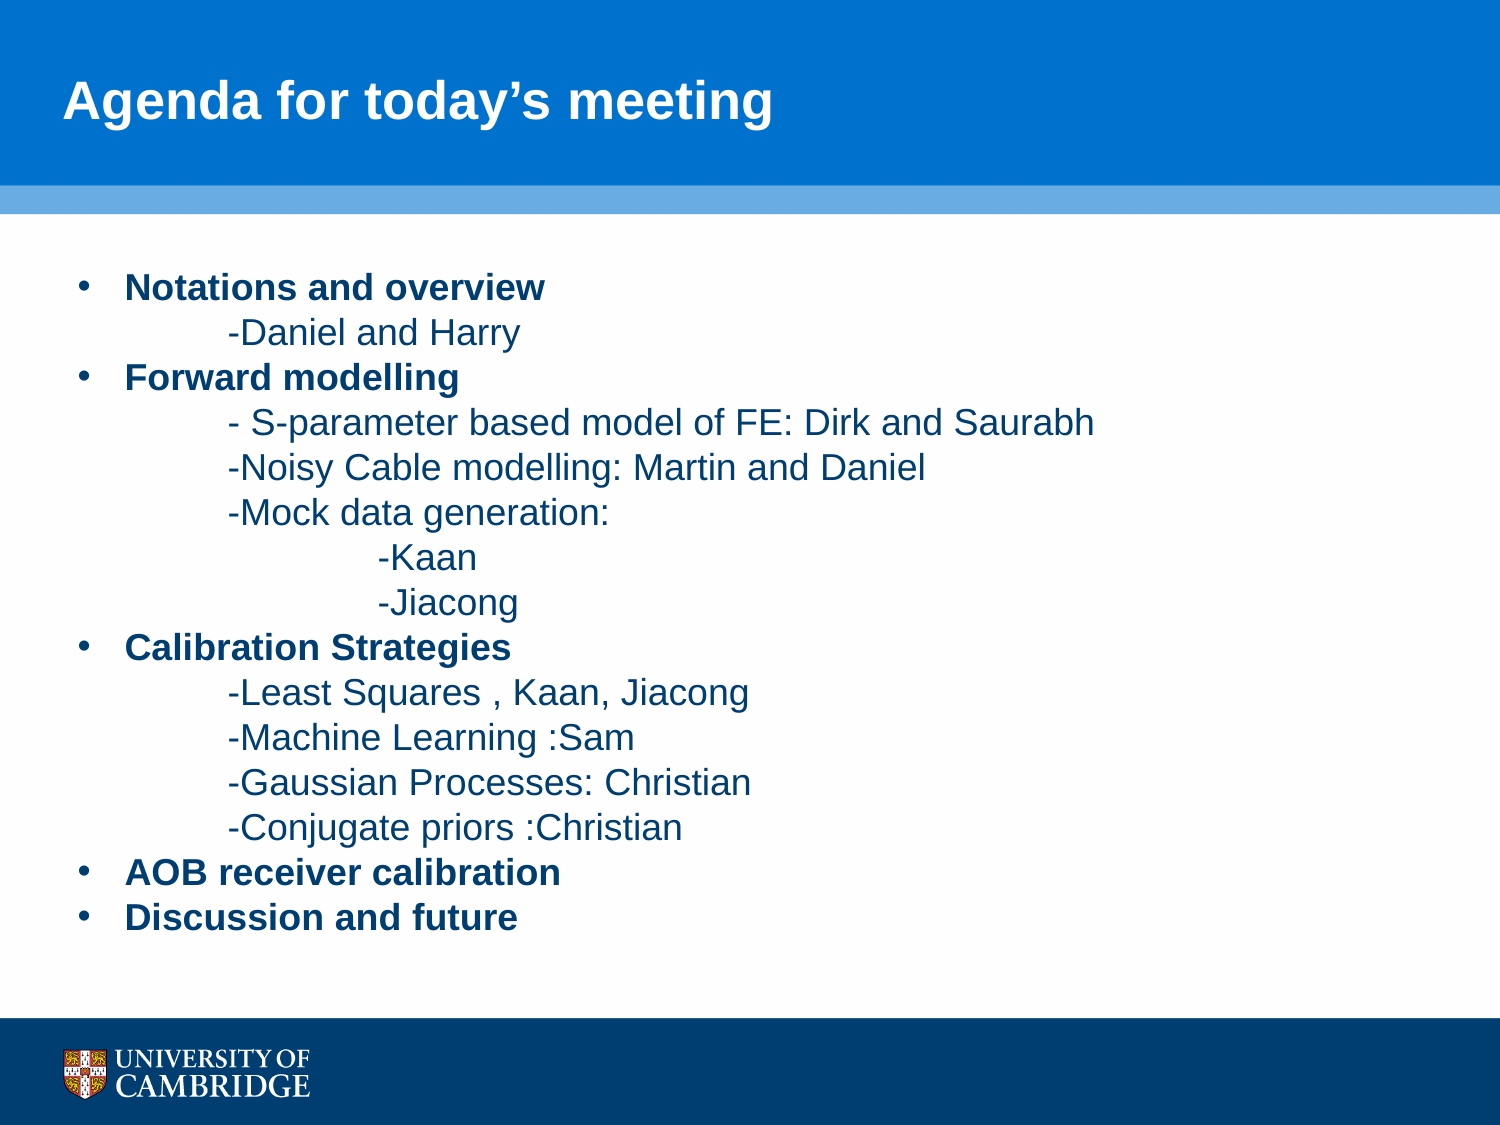

# Agenda for today’s meeting
Notations and overview
	-Daniel and Harry
Forward modelling
	- S-parameter based model of FE: Dirk and Saurabh
	-Noisy Cable modelling: Martin and Daniel
	-Mock data generation:
		-Kaan
		-Jiacong
Calibration Strategies
	-Least Squares , Kaan, Jiacong
	-Machine Learning :Sam
	-Gaussian Processes: Christian
	-Conjugate priors :Christian
AOB receiver calibration
Discussion and future